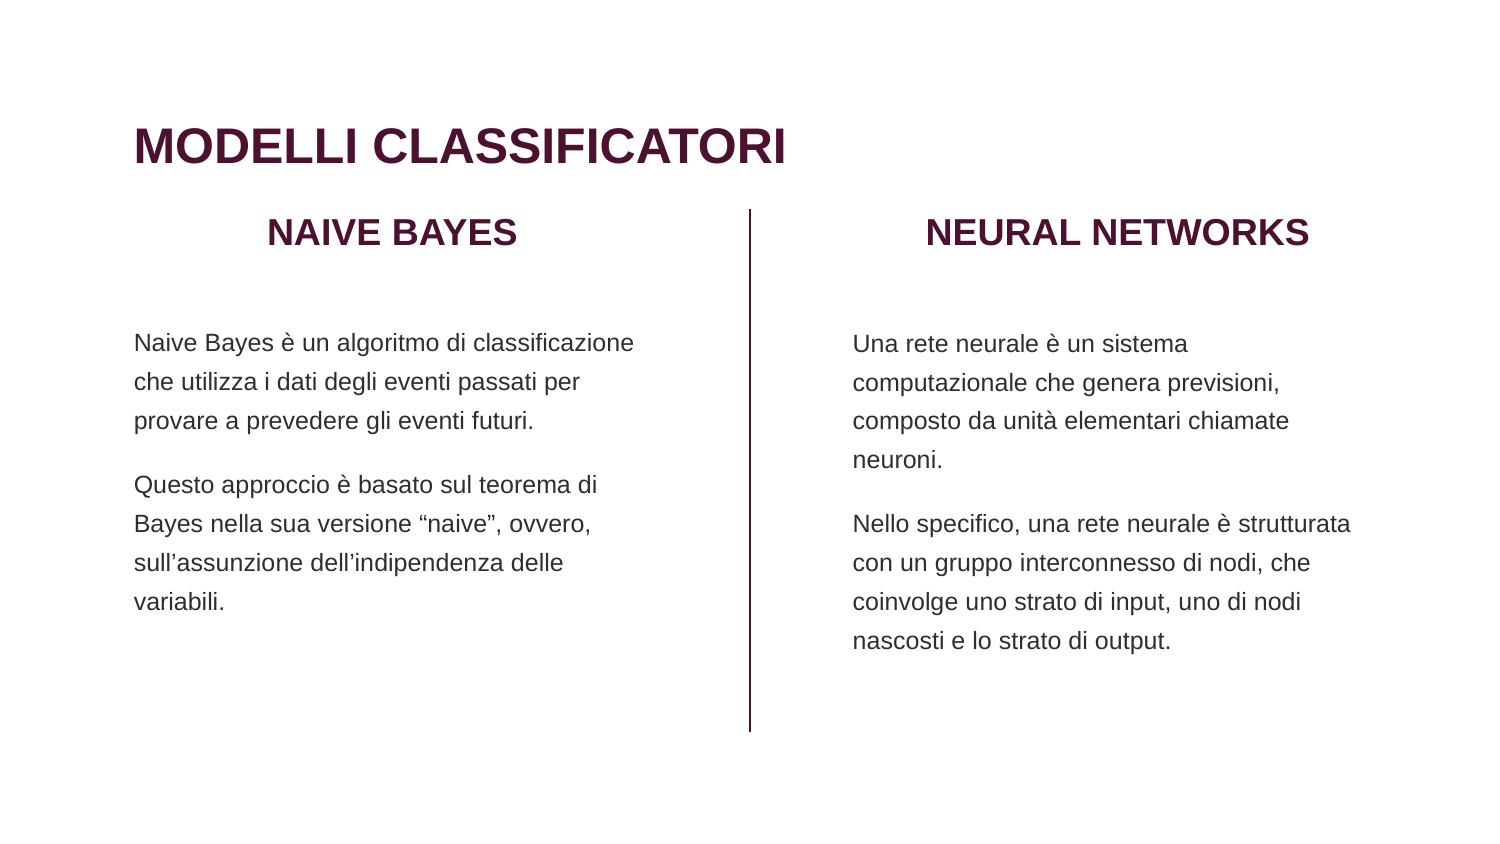

MODELLI CLASSIFICATORI
NAIVE BAYES
NEURAL NETWORKS
Naive Bayes è un algoritmo di classificazione che utilizza i dati degli eventi passati per provare a prevedere gli eventi futuri.
Questo approccio è basato sul teorema di Bayes nella sua versione “naive”, ovvero, sull’assunzione dell’indipendenza delle variabili.
Una rete neurale è un sistema computazionale che genera previsioni, composto da unità elementari chiamate neuroni.
Nello specifico, una rete neurale è strutturata con un gruppo interconnesso di nodi, che coinvolge uno strato di input, uno di nodi nascosti e lo strato di output.